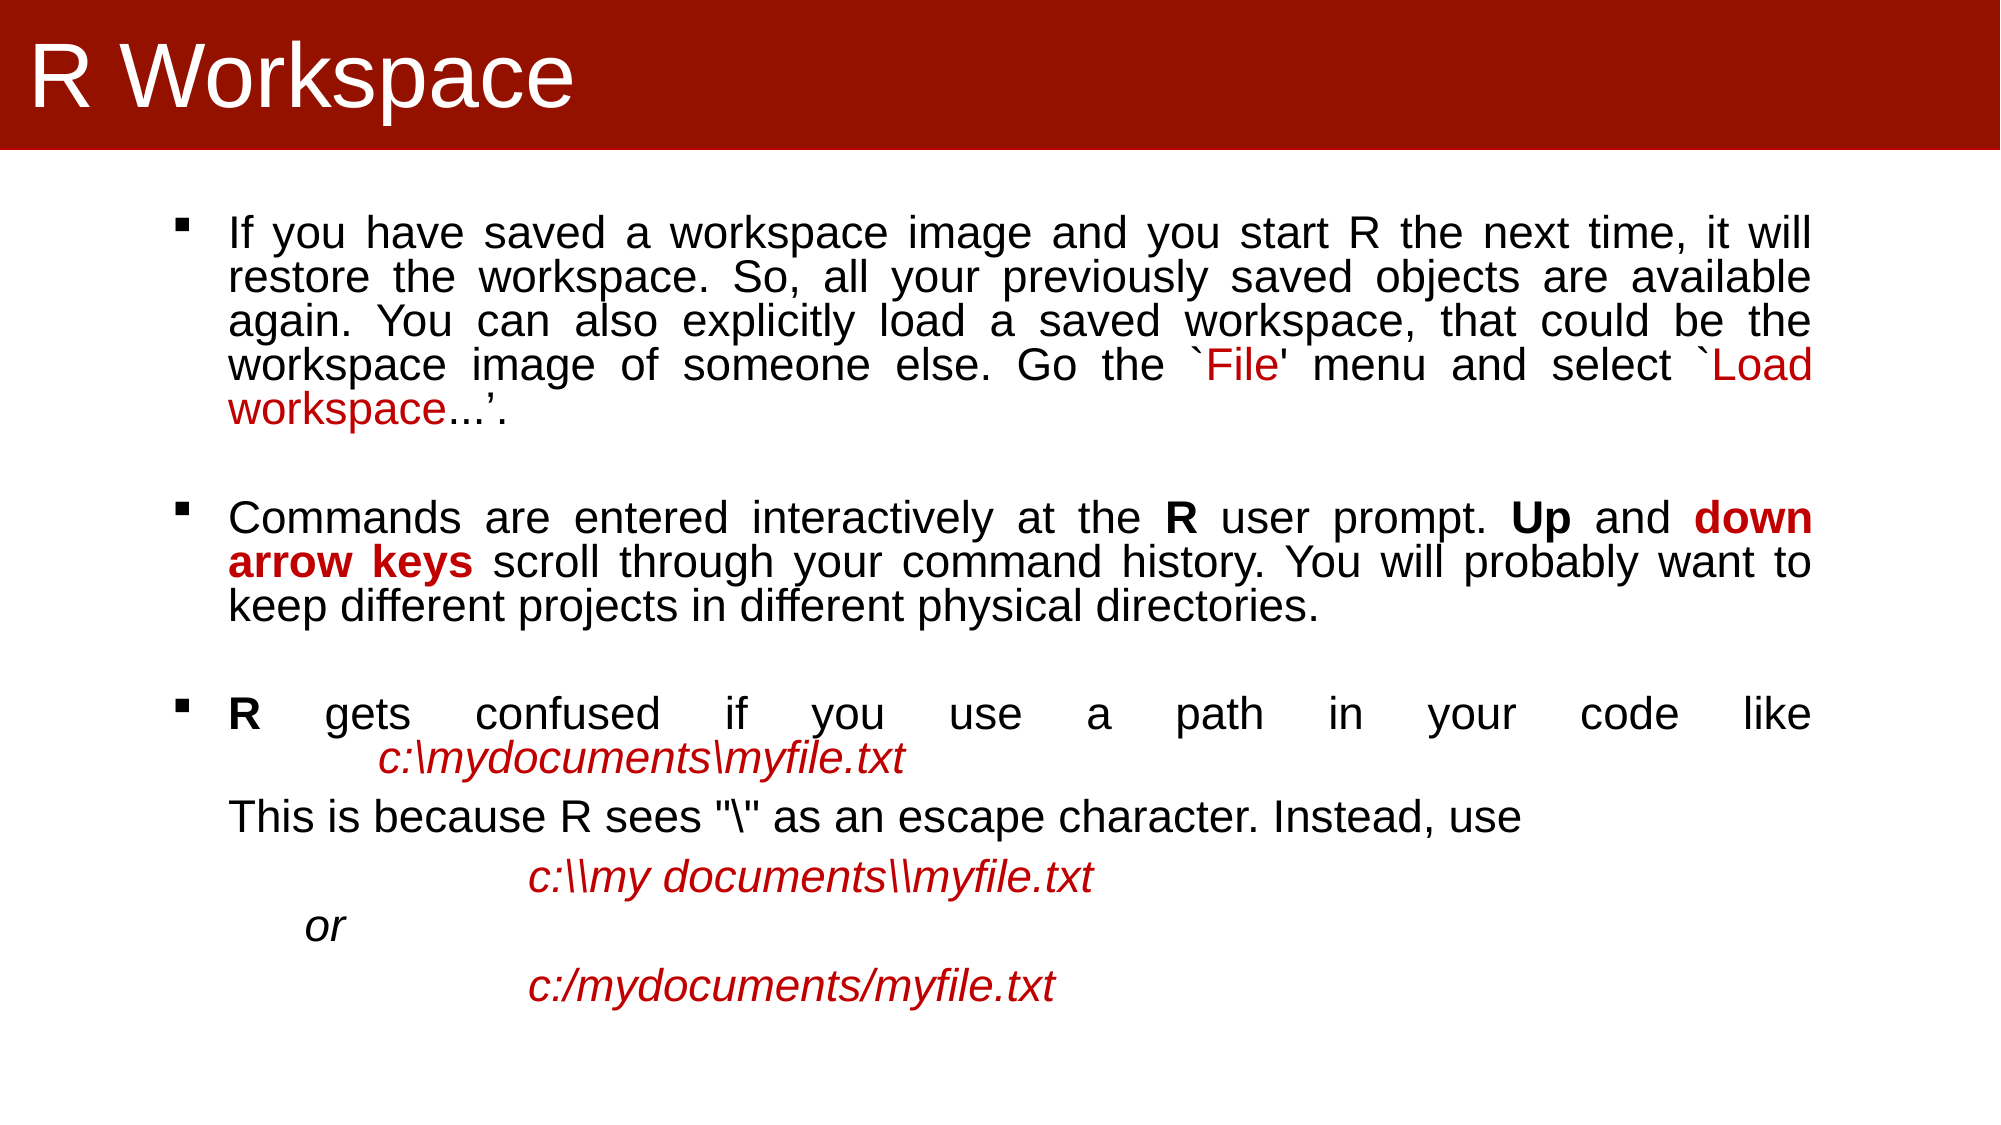

R Workspace
If you have saved a workspace image and you start R the next time, it will restore the workspace. So, all your previously saved objects are available again. You can also explicitly load a saved workspace, that could be the workspace image of someone else. Go the `File' menu and select `Load workspace...’.

Commands are entered interactively at the R user prompt. Up and down arrow keys scroll through your command history. You will probably want to keep different projects in different physical directories.

R gets confused if you use a path in your code like
       	c:\mydocuments\myfile.txt
	This is because R sees "\" as an escape character. Instead, use
			c:\\my documents\\myfile.txt
      or
 			c:/mydocuments/myfile.txt